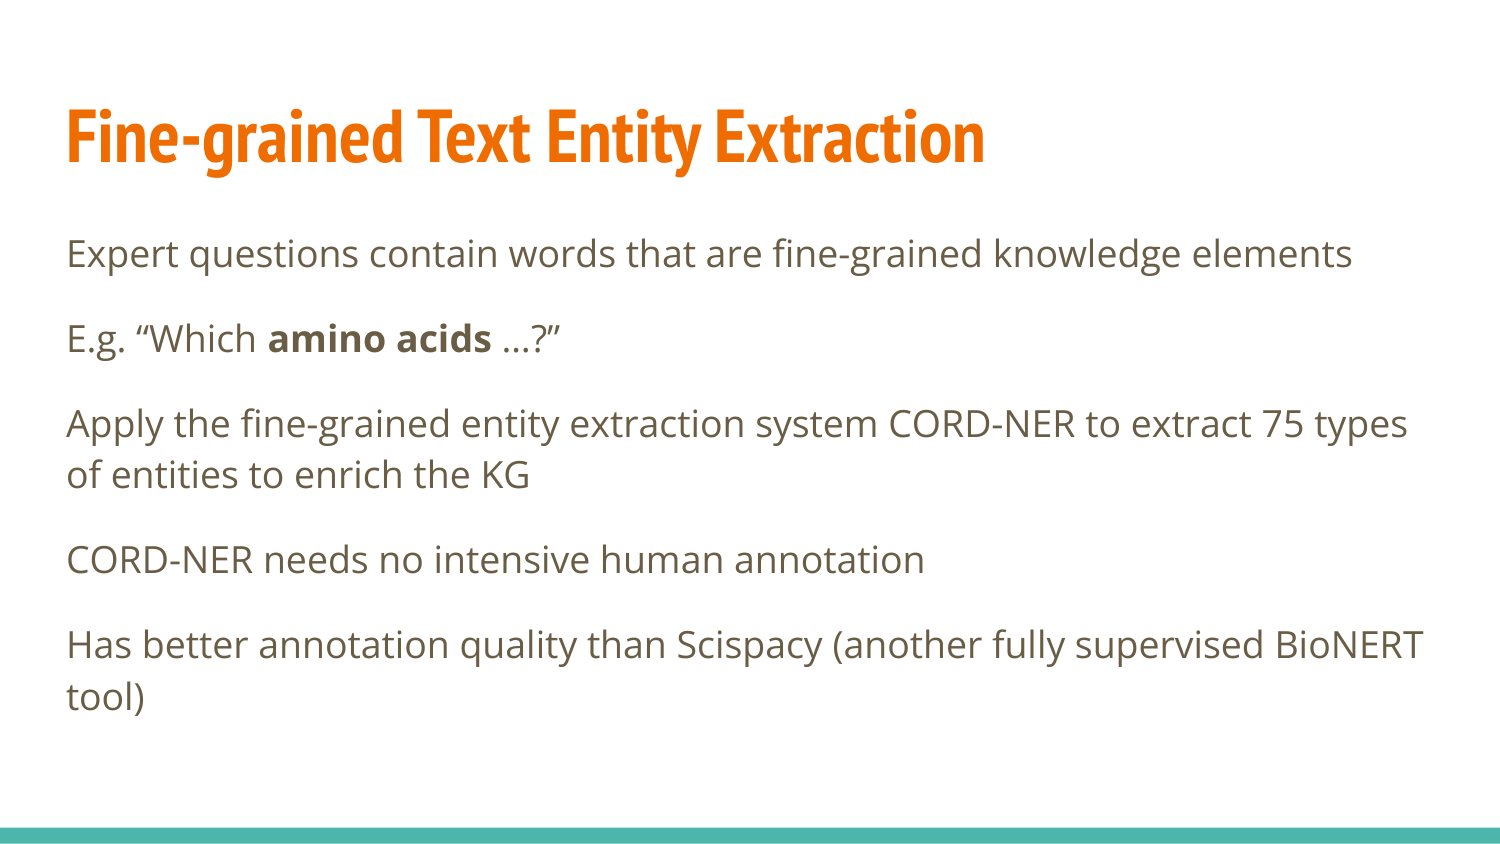

# Fine-grained Text Entity Extraction
Expert questions contain words that are fine-grained knowledge elements
E.g. “Which amino acids …?”
Apply the fine-grained entity extraction system CORD-NER to extract 75 types of entities to enrich the KG
CORD-NER needs no intensive human annotation
Has better annotation quality than Scispacy (another fully supervised BioNERT tool)